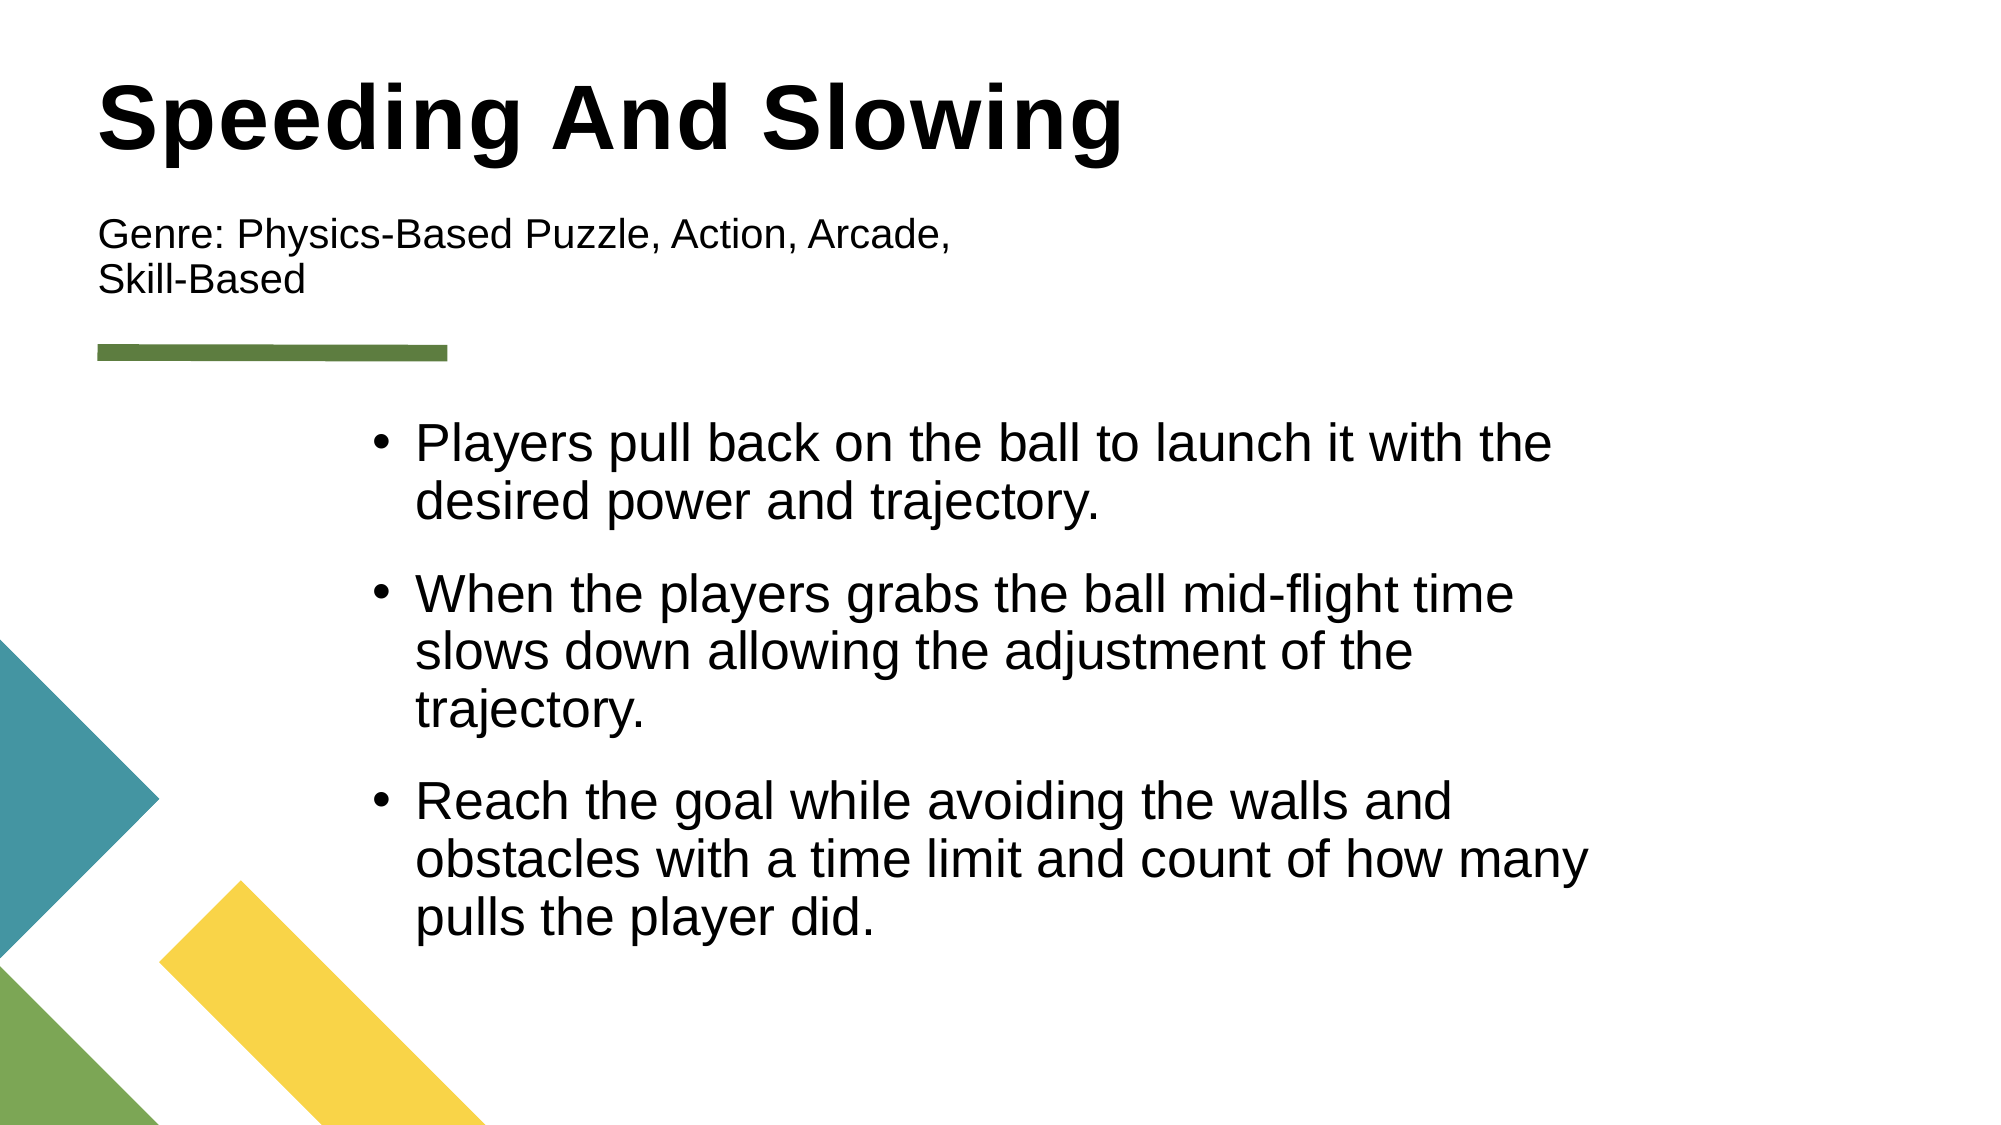

# Speeding And Slowing
Genre: Physics-Based Puzzle, Action, Arcade, Skill-Based
Players pull back on the ball to launch it with the desired power and trajectory.
When the players grabs the ball mid-flight time slows down allowing the adjustment of the trajectory.
Reach the goal while avoiding the walls and obstacles with a time limit and count of how many pulls the player did.